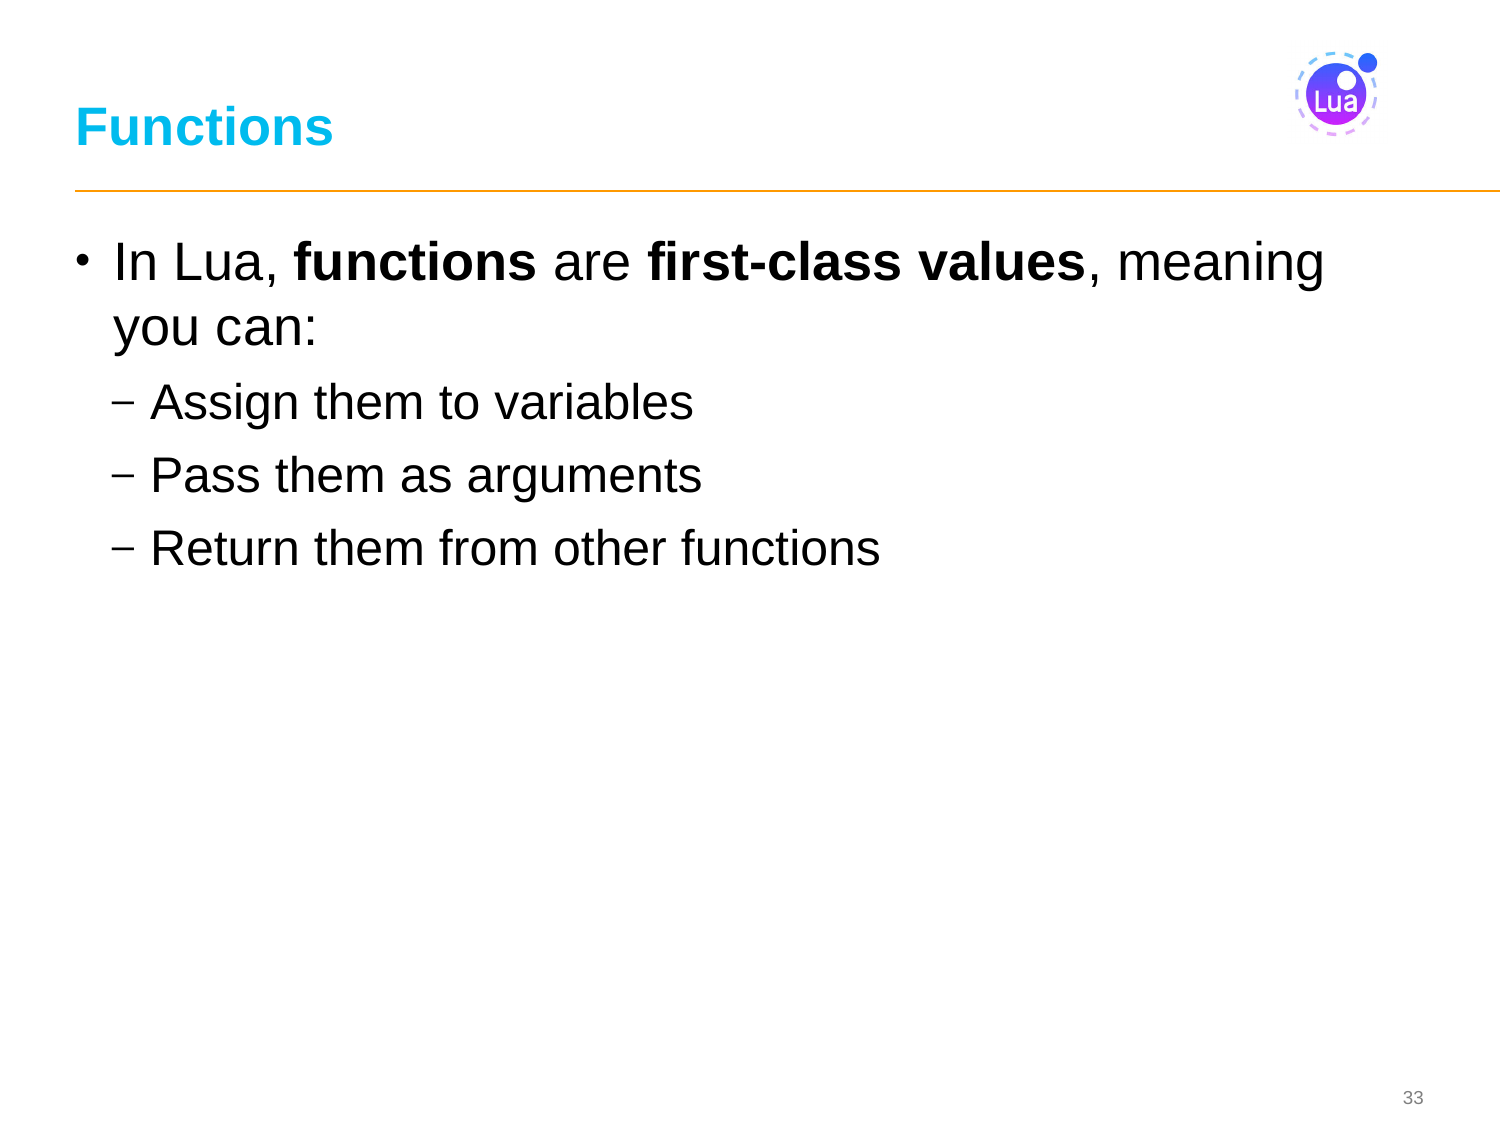

# Functions
In Lua, functions are first-class values, meaning you can:
Assign them to variables
Pass them as arguments
Return them from other functions